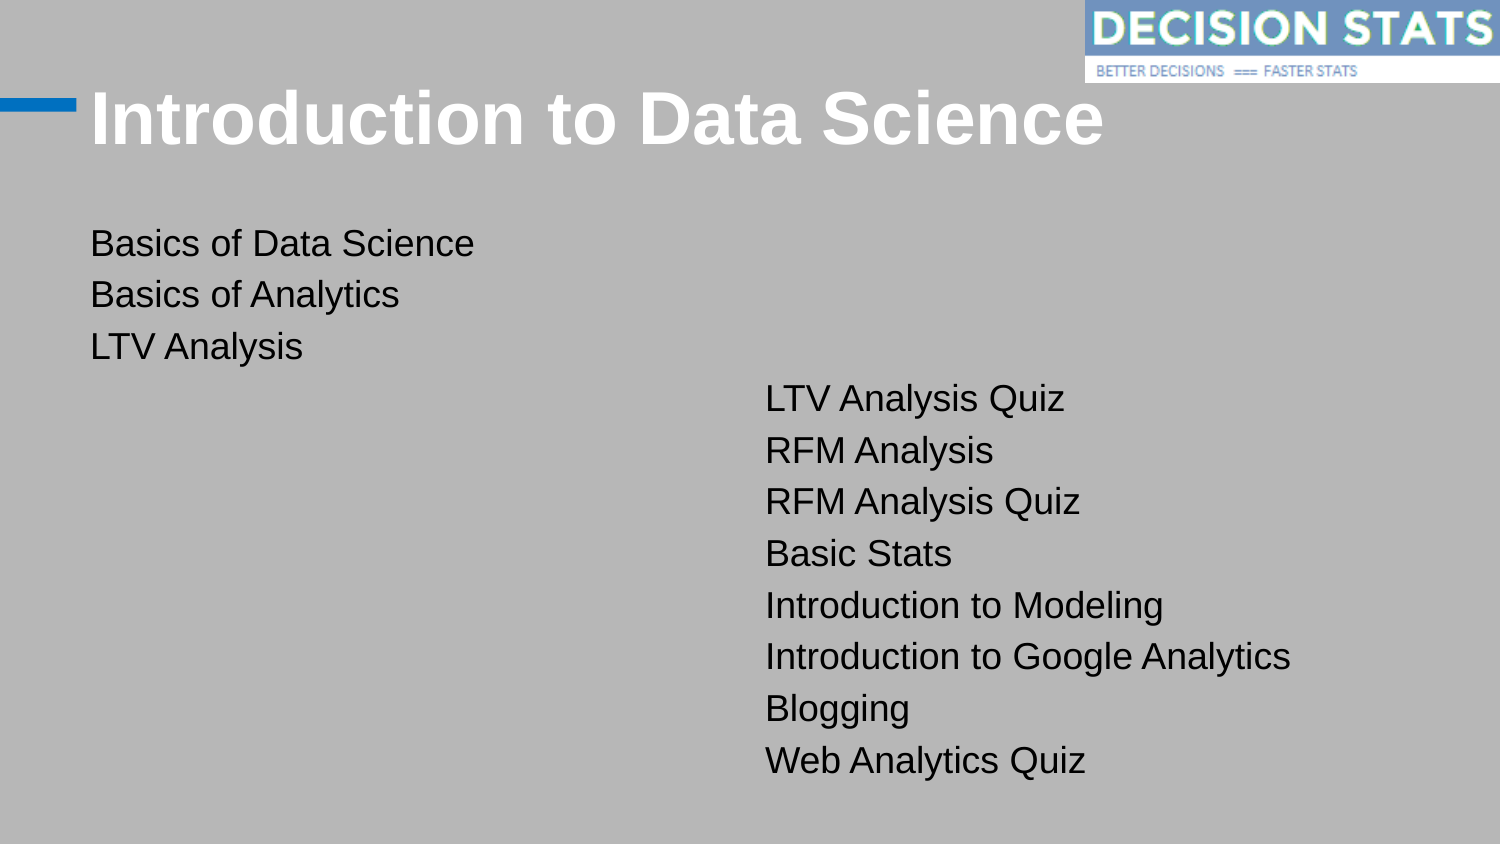

# Introduction to Data Science
Basics of Data Science
Basics of Analytics
LTV Analysis
LTV Analysis Quiz
RFM Analysis
RFM Analysis Quiz
Basic Stats
Introduction to Modeling
Introduction to Google Analytics
Blogging
Web Analytics Quiz